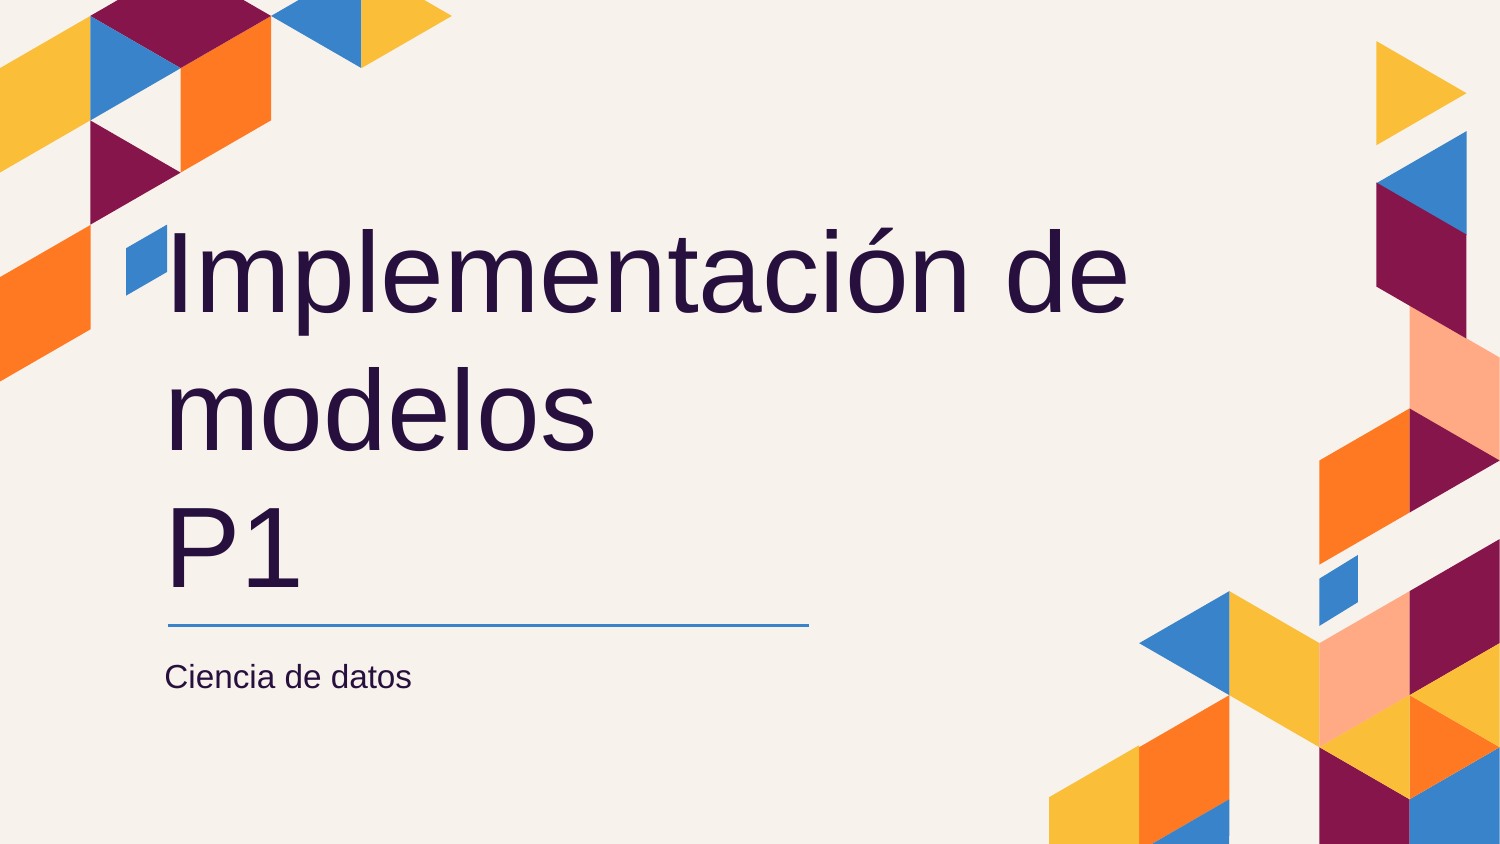

# Implementación de modelos P1
Ciencia de datos